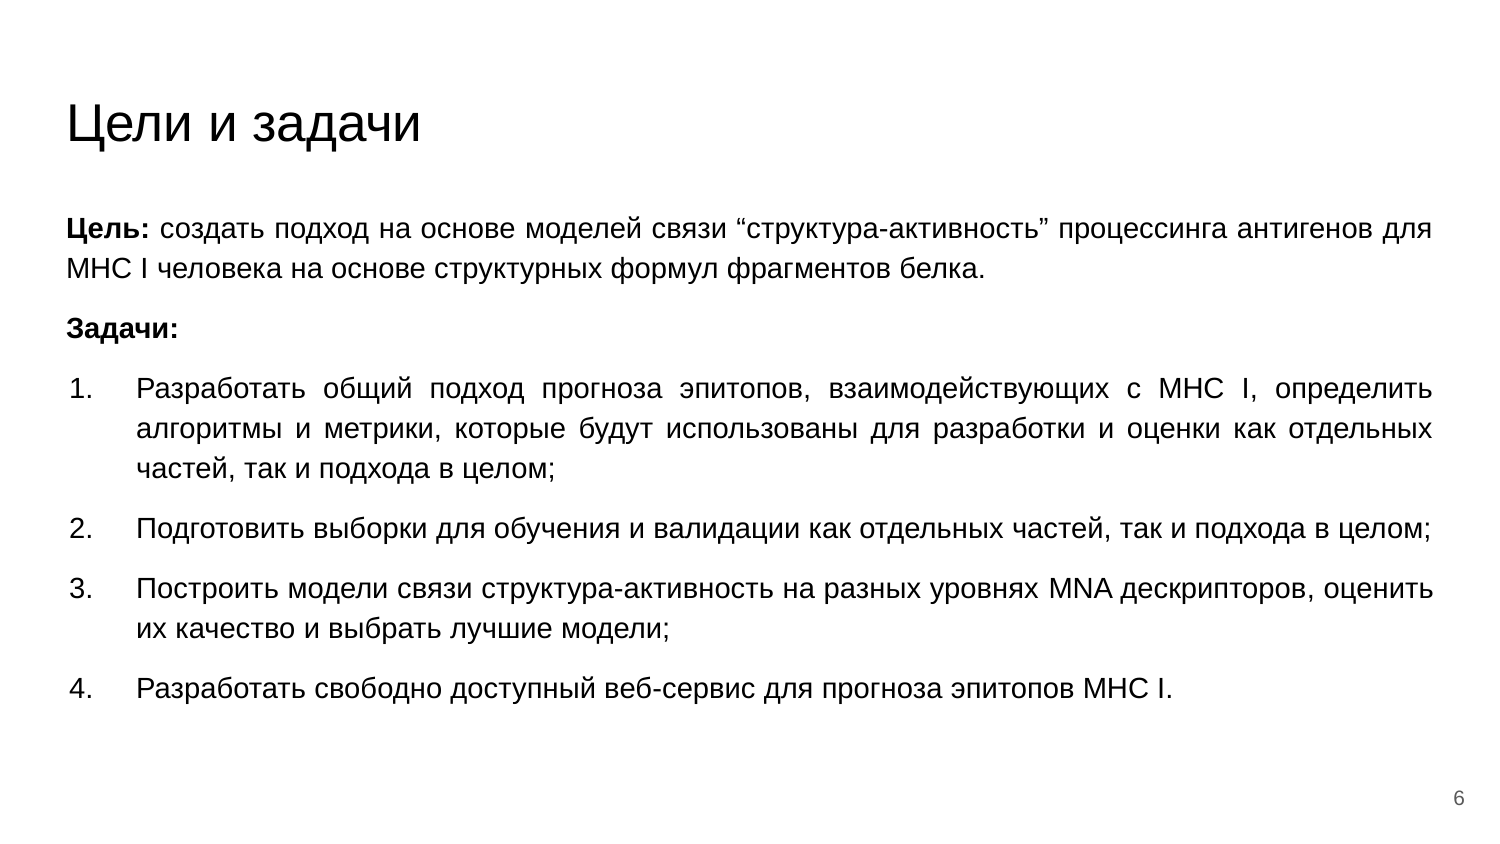

# Цели и задачи
Цель: создать подход на основе моделей связи “структура-активность” процессинга антигенов для МНС I человека на основе структурных формул фрагментов белка.
Задачи:
Разработать общий подход прогноза эпитопов, взаимодействующих с MHC I, определить алгоритмы и метрики, которые будут использованы для разработки и оценки как отдельных частей, так и подхода в целом;
Подготовить выборки для обучения и валидации как отдельных частей, так и подхода в целом;
Построить модели связи структура-активность на разных уровнях MNA дескрипторов, оценить их качество и выбрать лучшие модели;
Разработать свободно доступный веб-сервис для прогноза эпитопов MHC I.

6